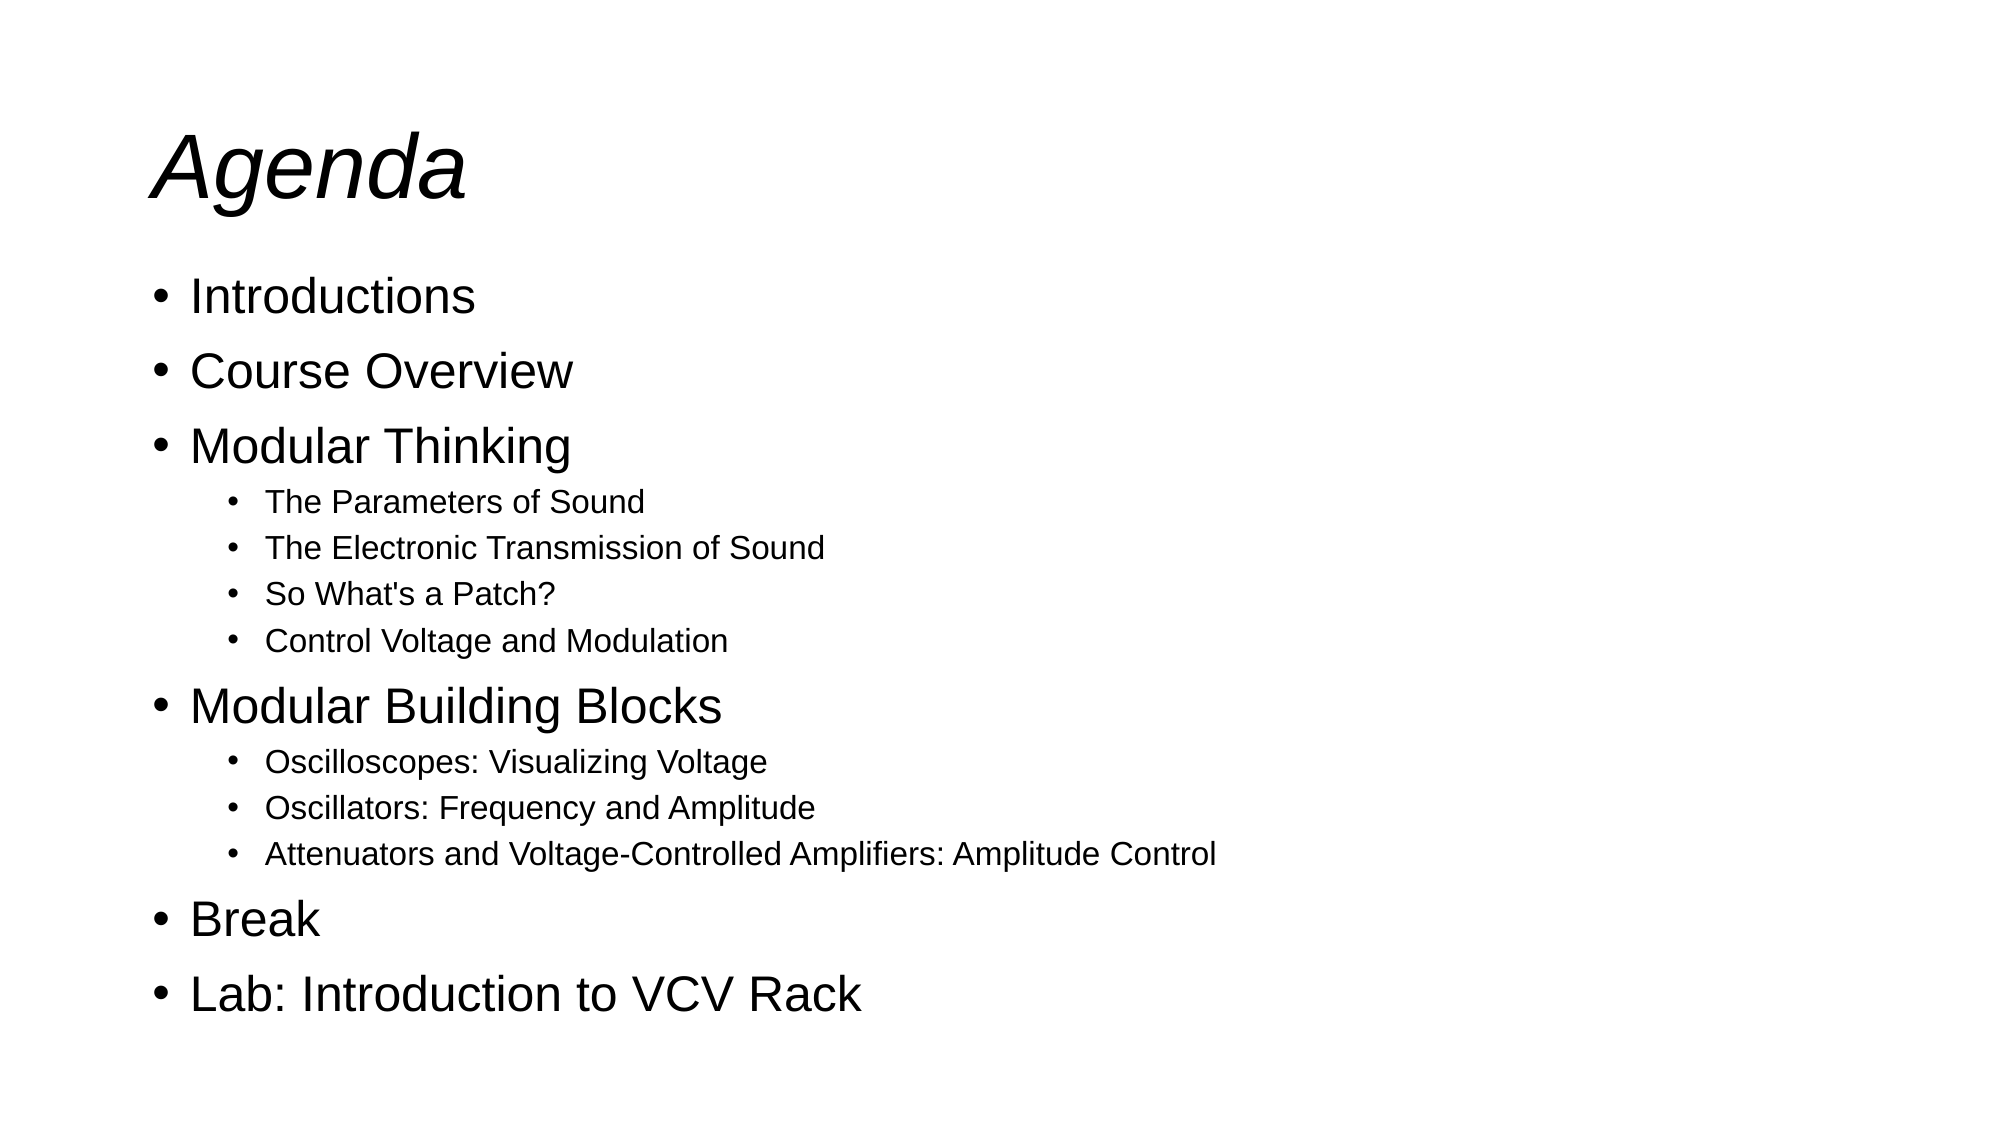

# Agenda
Introductions
Course Overview
Modular Thinking
The Parameters of Sound
The Electronic Transmission of Sound
So What's a Patch?
Control Voltage and Modulation
Modular Building Blocks
Oscilloscopes: Visualizing Voltage
Oscillators: Frequency and Amplitude
Attenuators and Voltage-Controlled Amplifiers: Amplitude Control
Break
Lab: Introduction to VCV Rack